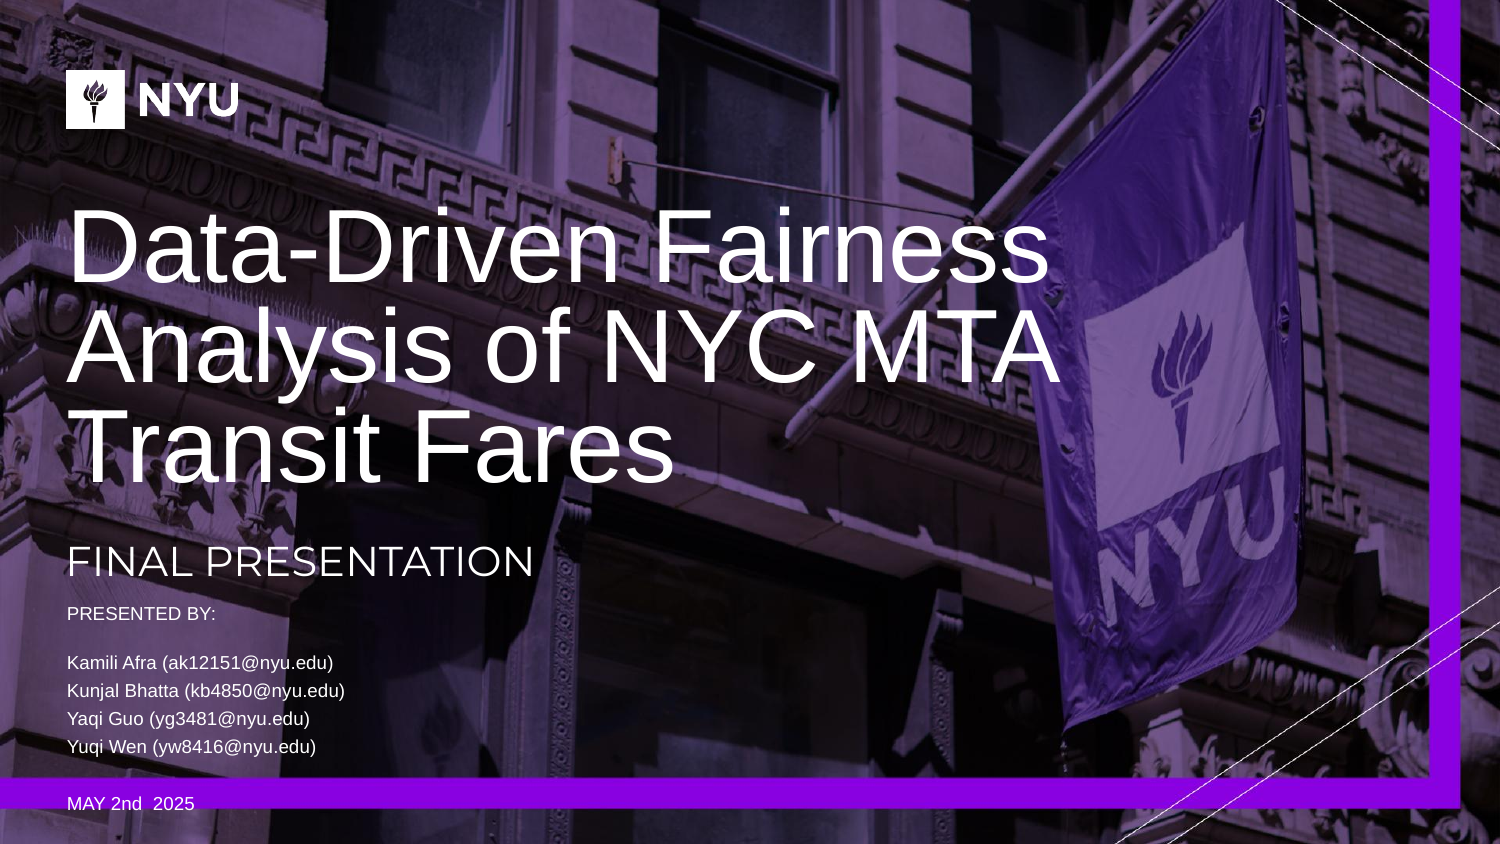

# Data-Driven Fairness Analysis of NYC MTA Transit Fares
FINAL PRESENTATION
PRESENTED BY:
Kamili Afra (ak12151@nyu.edu)
Kunjal Bhatta (kb4850@nyu.edu)
Yaqi Guo (yg3481@nyu.edu)
Yuqi Wen (yw8416@nyu.edu)
MAY 2nd  2025